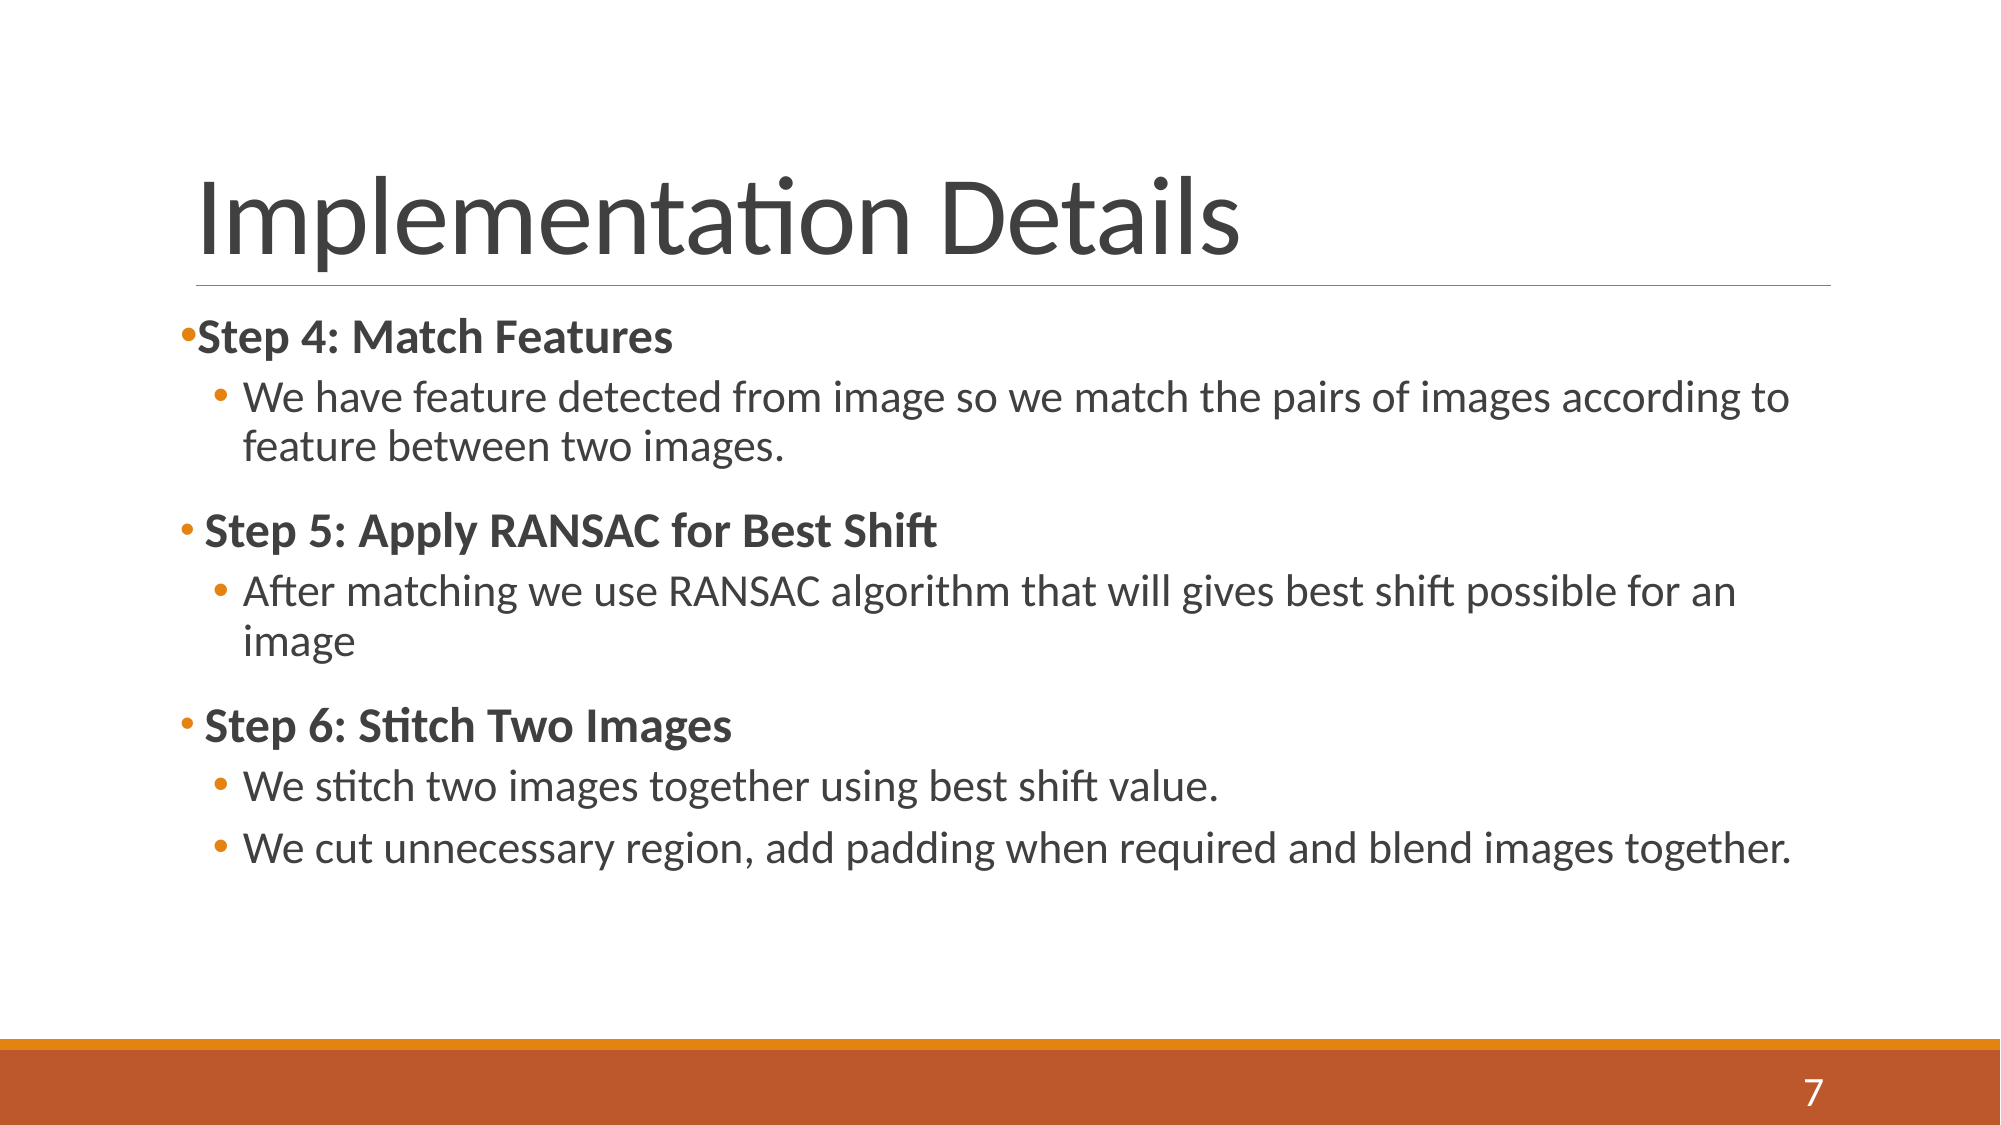

# Implementation Details
Step 4: Match Features
We have feature detected from image so we match the pairs of images according to feature between two images.
 Step 5: Apply RANSAC for Best Shift
After matching we use RANSAC algorithm that will gives best shift possible for an image
 Step 6: Stitch Two Images
We stitch two images together using best shift value.
We cut unnecessary region, add padding when required and blend images together.
7